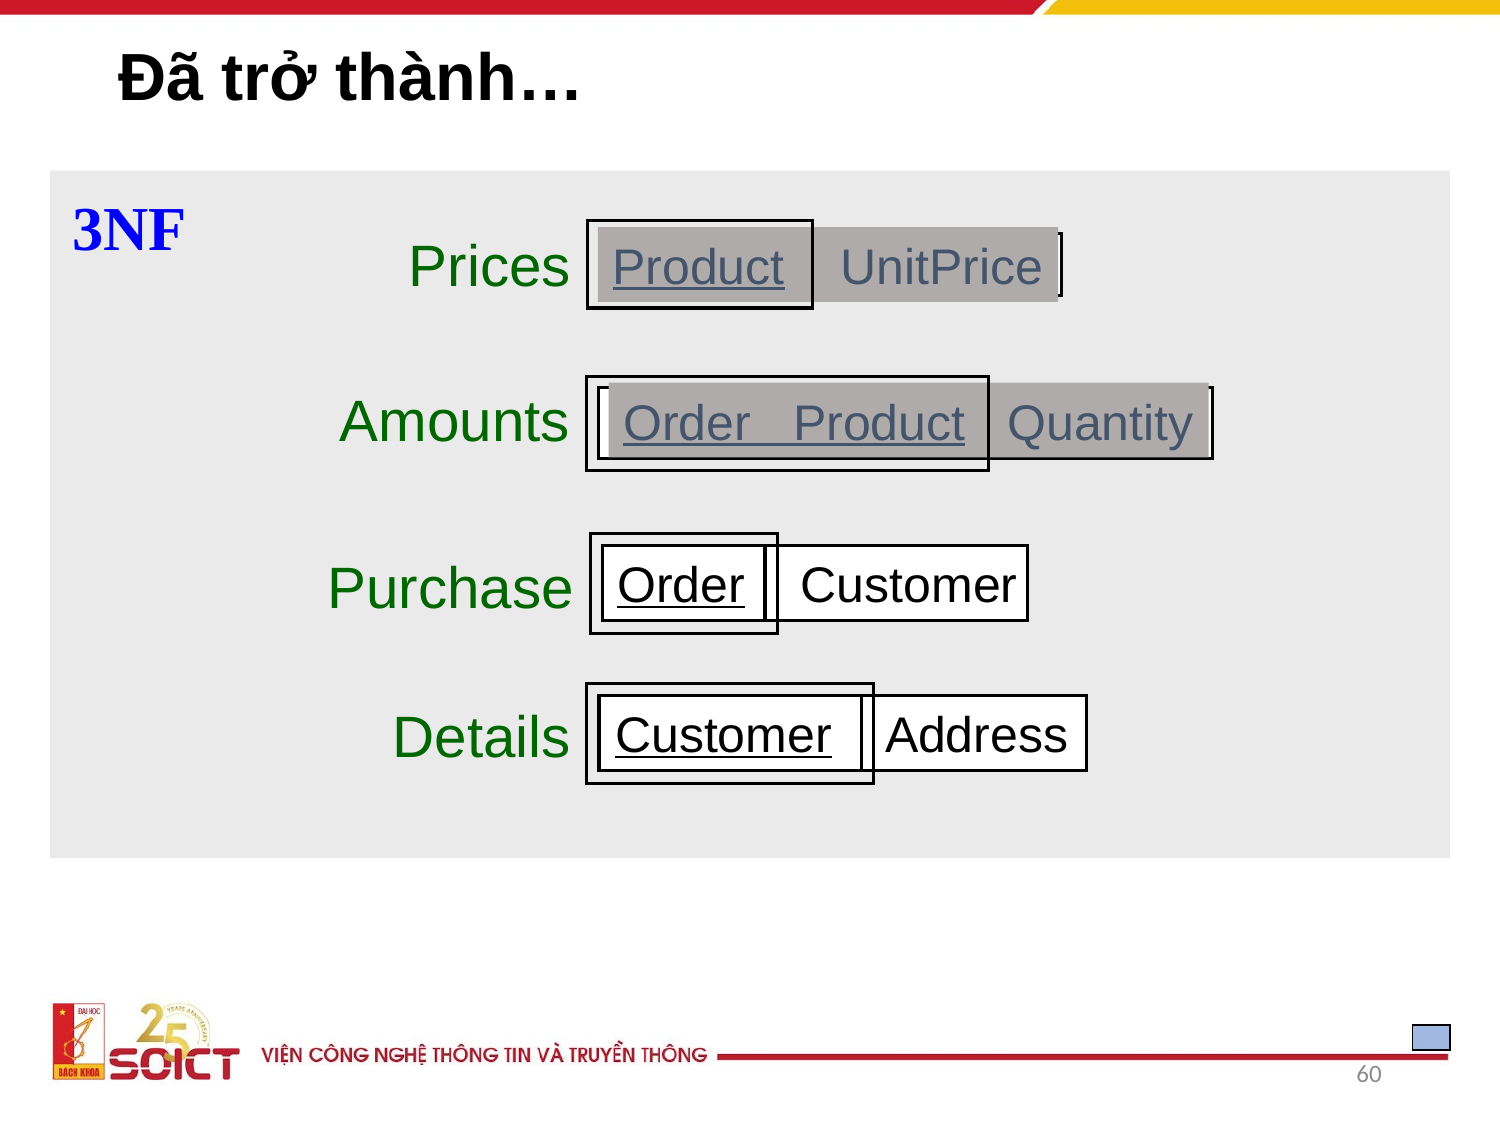

# Đã trở thành…

3NF
Prices

Product    UnitPrice

Amounts

Order   Product   Quantity

Purchase

Order    Customer

Details

Customer    Address

60